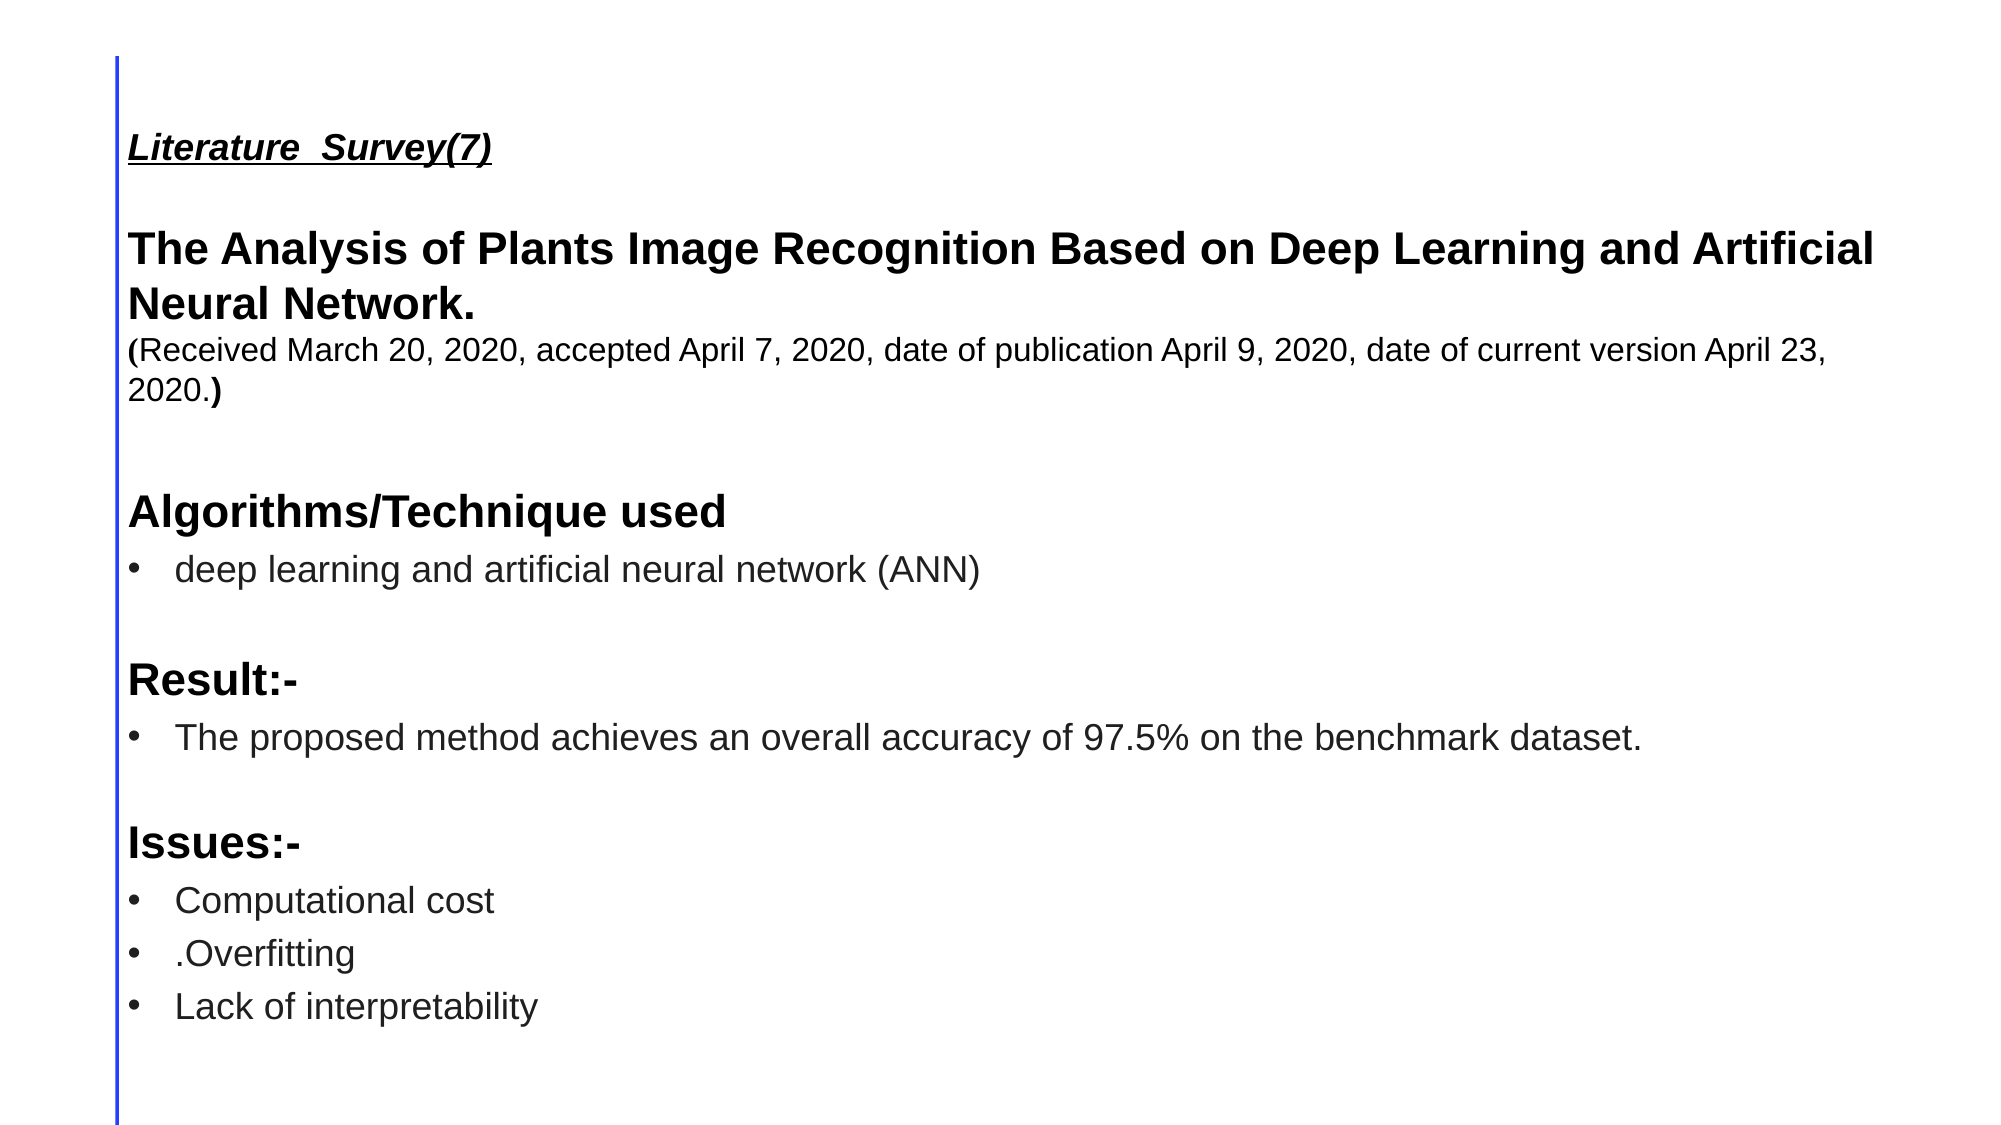

Literature  Survey(7)

The Analysis of Plants Image Recognition Based on Deep Learning and Artificial Neural Network.
(Received March 20, 2020, accepted April 7, 2020, date of publication April 9, 2020, date of current version April 23, 2020.)

Algorithms/Technique used
deep learning and artificial neural network (ANN)

Result:-
The proposed method achieves an overall accuracy of 97.5% on the benchmark dataset.

Issues:-
Computational cost
.Overfitting
Lack of interpretability